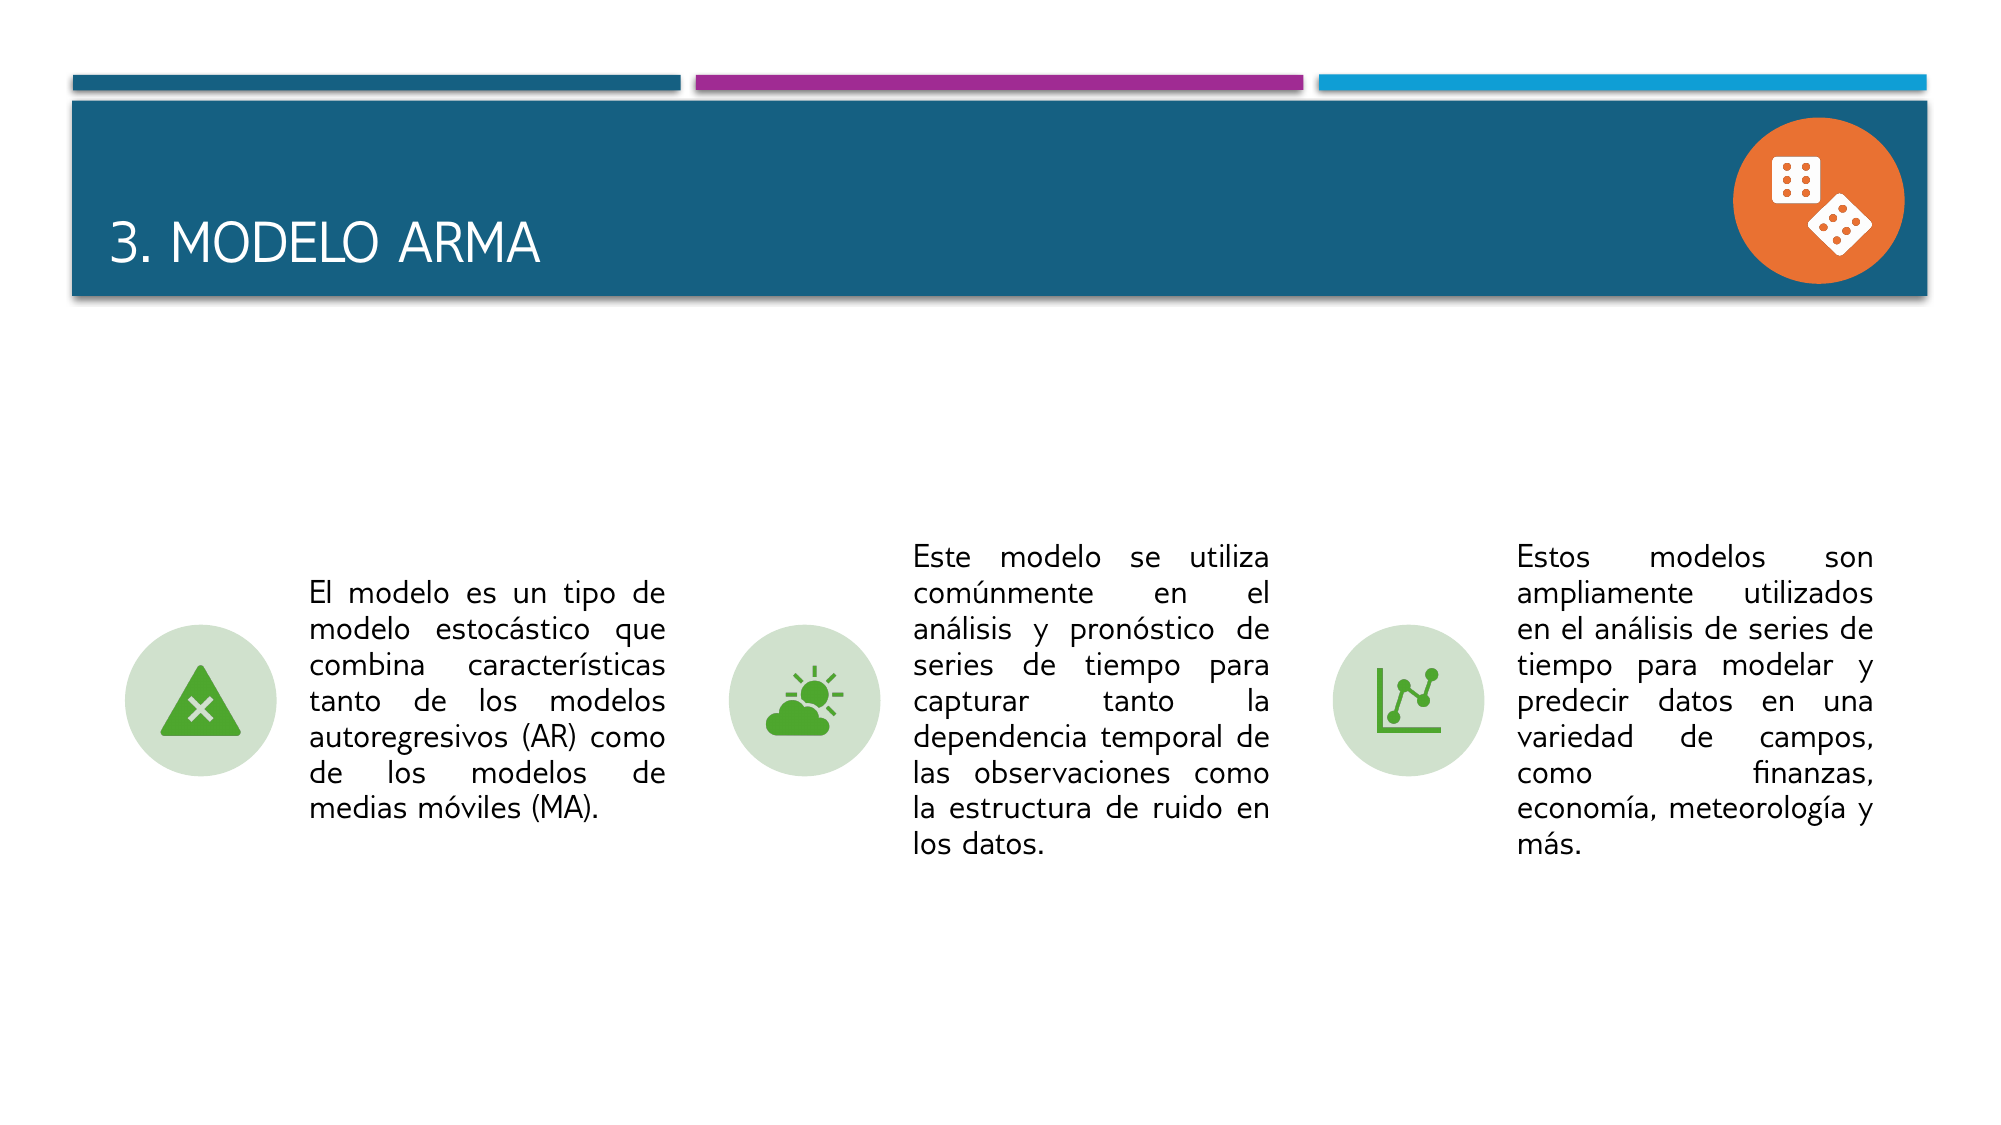

# 3. MODELO ARMA

El modelo es un tipo de modelo estocástico que combina características tanto de los modelos autoregresivos (AR) como de los modelos de medias móviles (MA).
Este modelo se utiliza comúnmente en el análisis y pronóstico de series de tiempo para capturar tanto la dependencia temporal de las observaciones como la estructura de ruido en los datos.
Estos modelos son ampliamente utilizados en el análisis de series de tiempo para modelar y predecir datos en una variedad de campos, como finanzas, economía, meteorología y más.